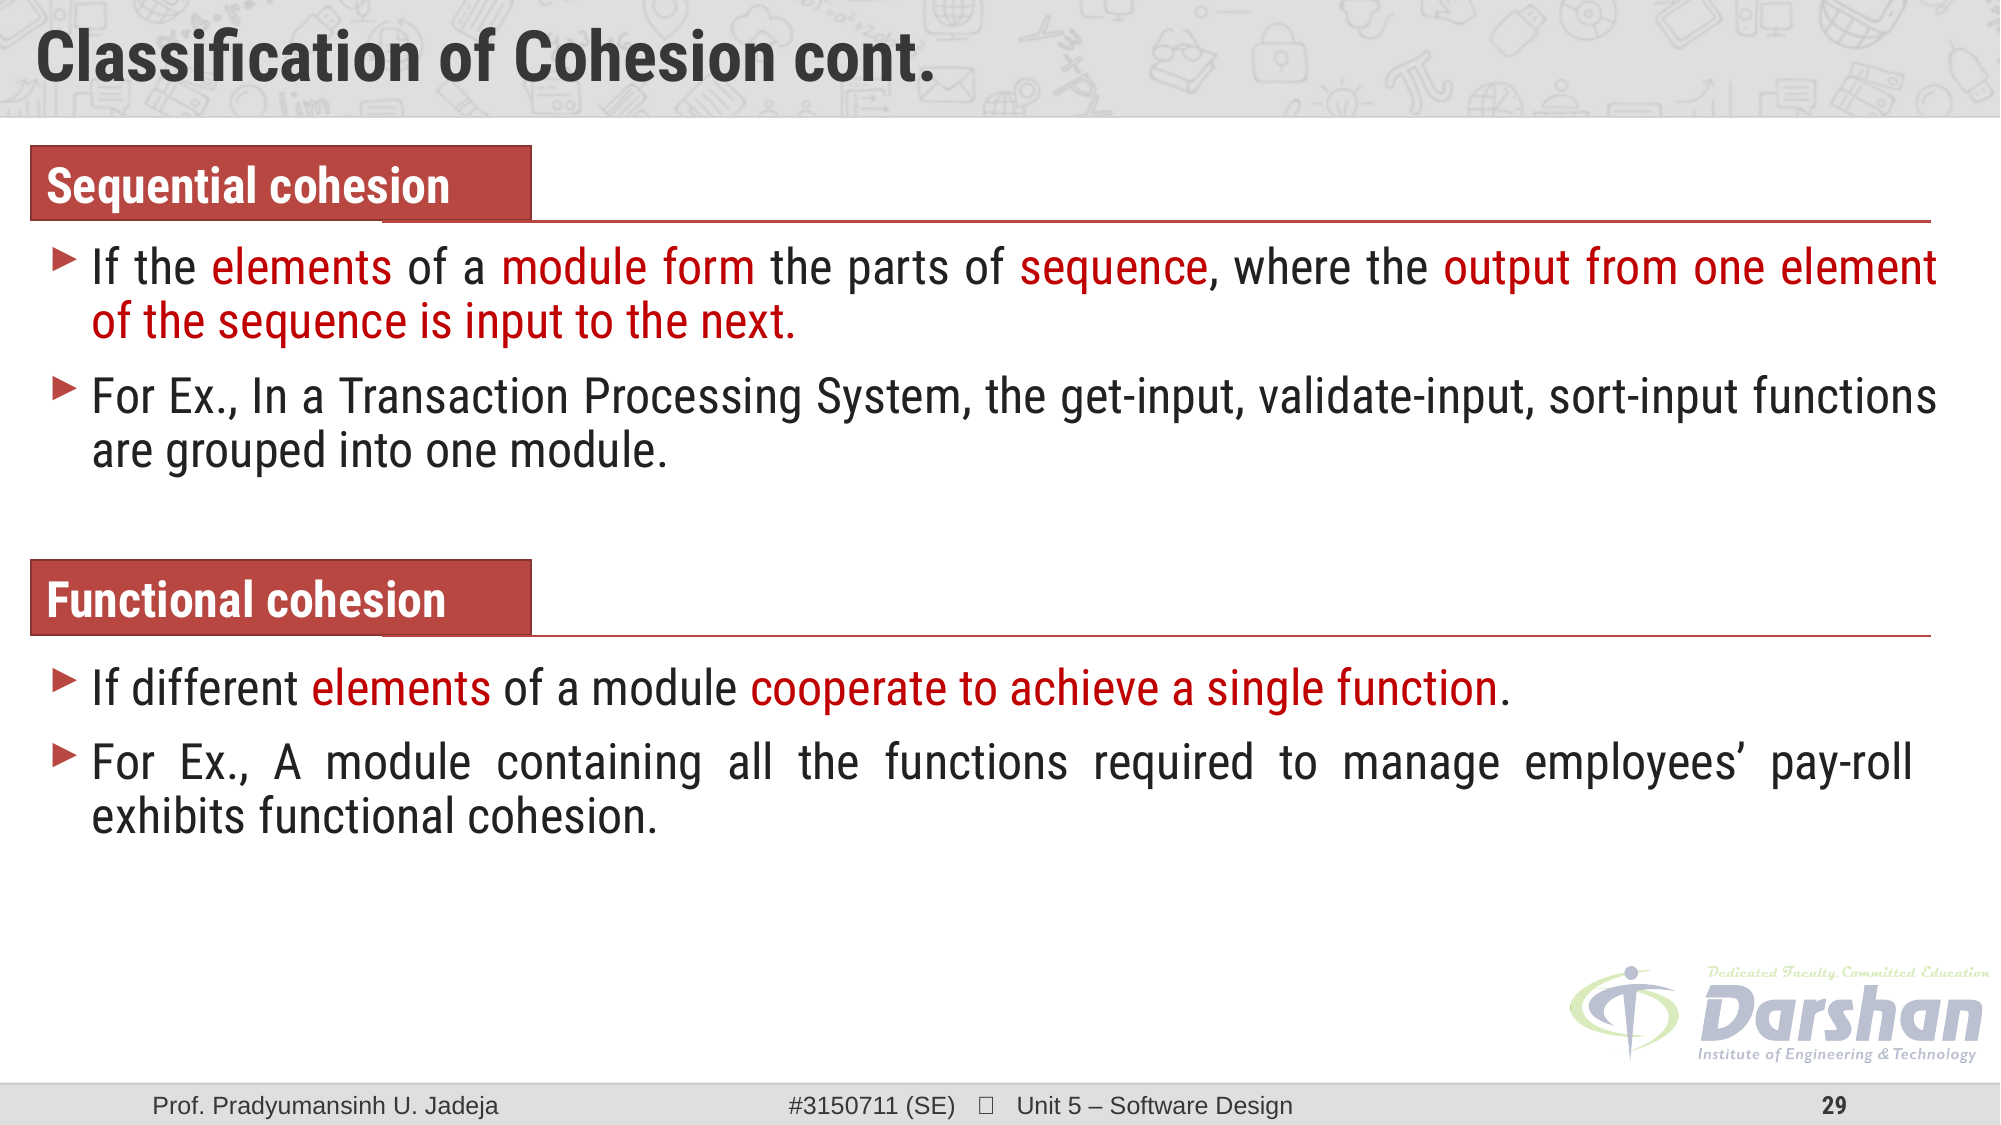

# Classification of Cohesion cont.
Sequential cohesion
If the elements of a module form the parts of sequence, where the output from one element of the sequence is input to the next.
For Ex., In a Transaction Processing System, the get-input, validate-input, sort-input functions are grouped into one module.

Functional cohesion
If different elements of a module cooperate to achieve a single function.
For Ex., A module containing all the functions required to manage employees’ pay-roll exhibits functional cohesion.